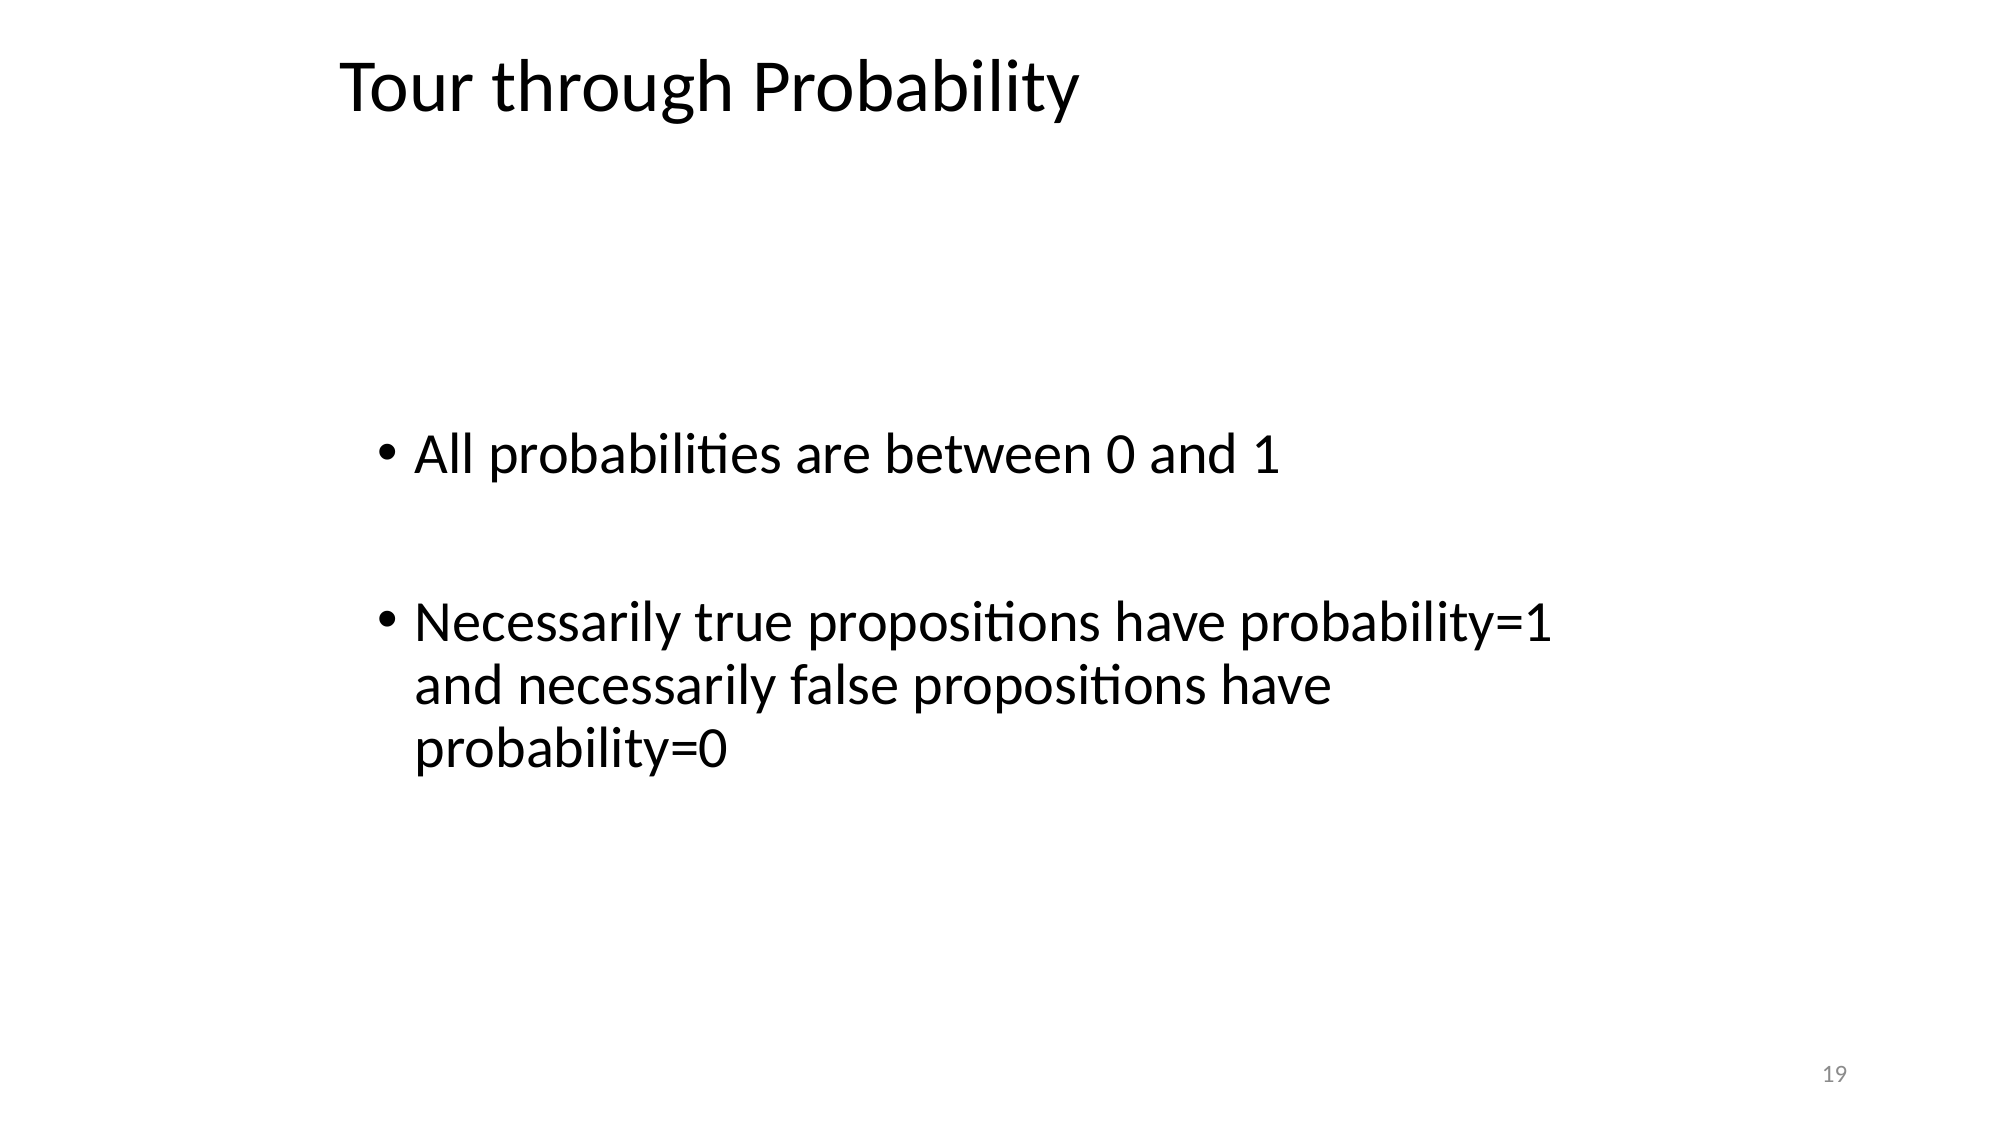

# Tour through Probability

All probabilities are between 0 and 1

Necessarily true propositions have probability=1 and necessarily false propositions have probability=0

19